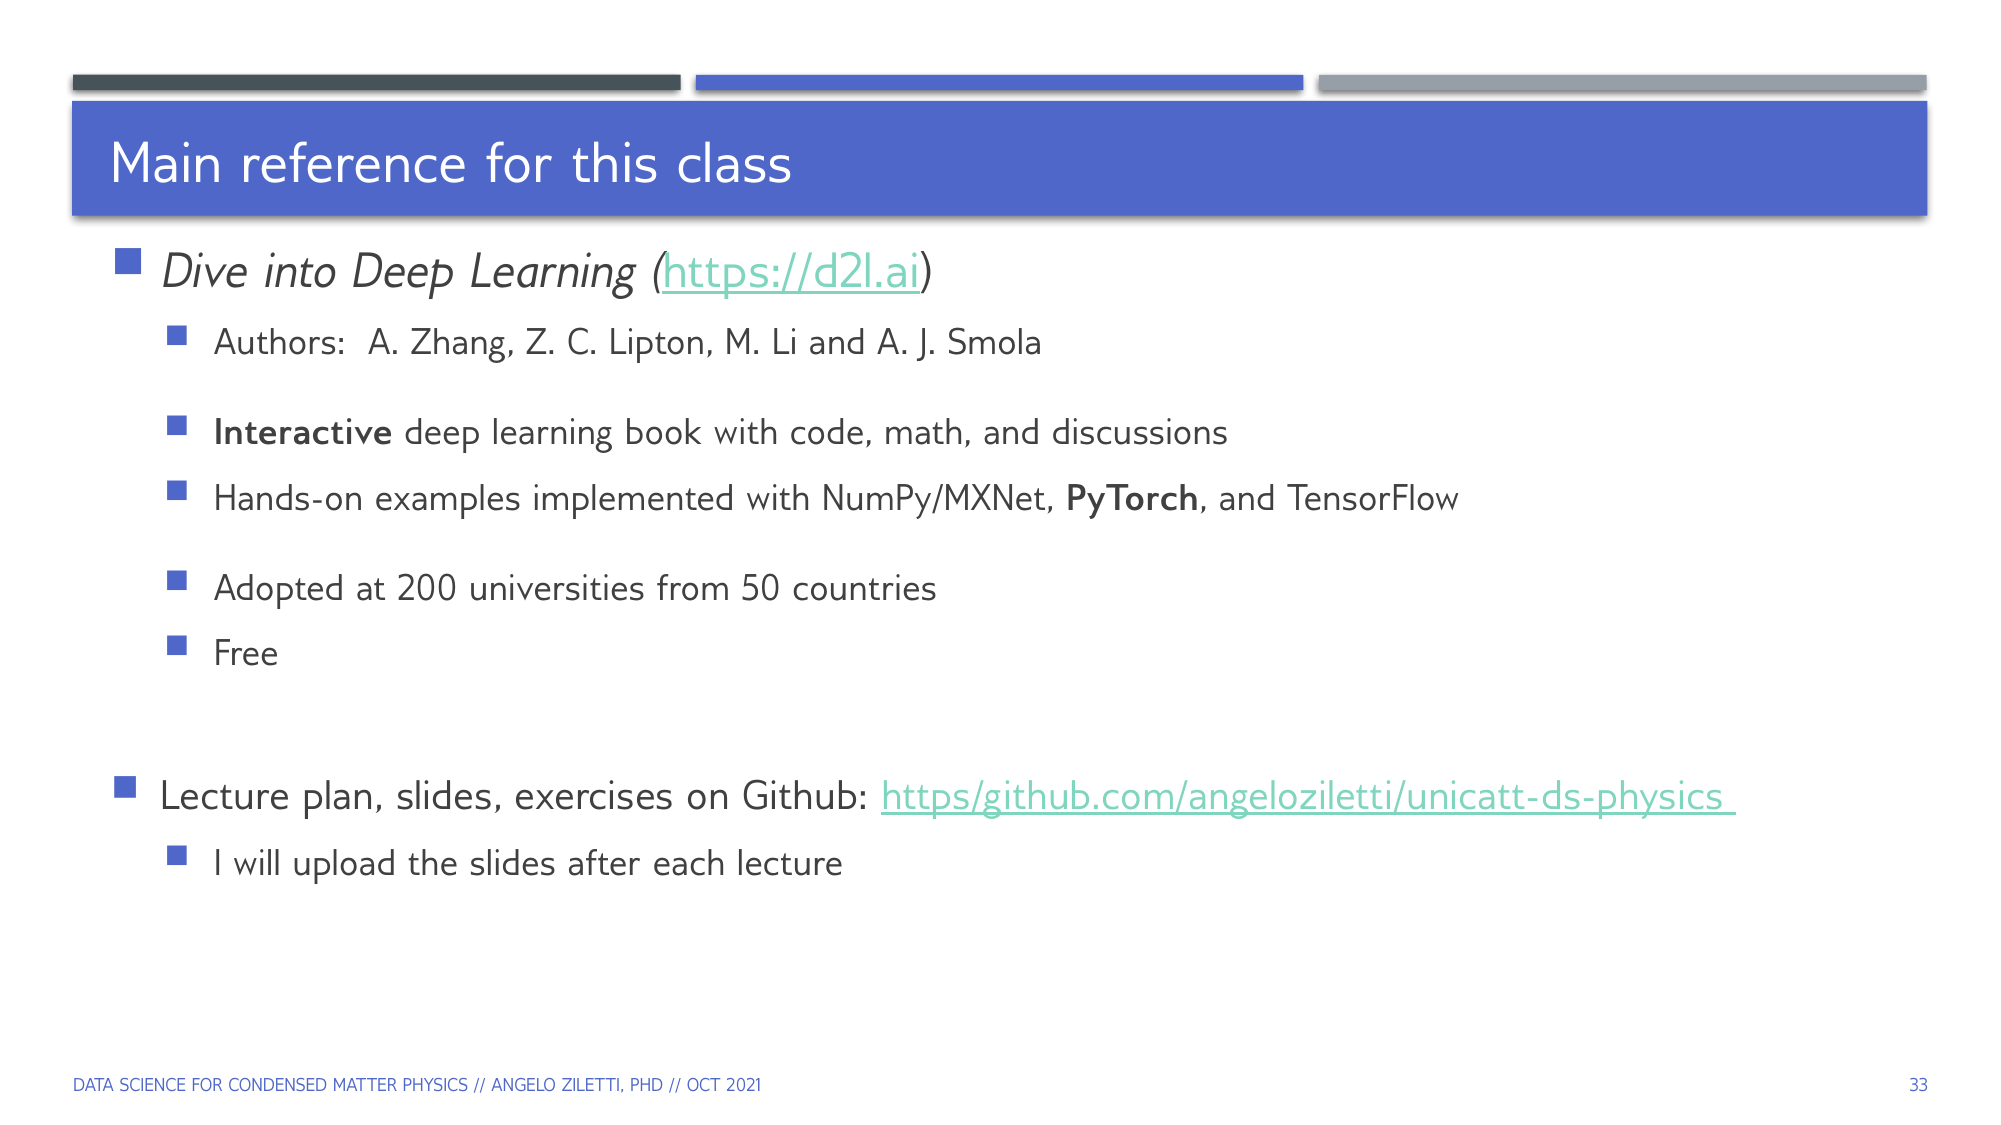

# Main reference for this class
Dive into Deep Learning (https://d2l.ai)
Authors:  A. Zhang, Z. C. Lipton, M. Li and A. J. Smola
Interactive deep learning book with code, math, and discussions
Hands-on examples implemented with NumPy/MXNet, PyTorch, and TensorFlow
Adopted at 200 universities from 50 countries
Free

Lecture plan, slides, exercises on Github: https/github.com/angeloziletti/unicatt-ds-physics
I will upload the slides after each lecture

Data Science for Condensed Matter Physics // Angelo Ziletti, PhD // Oct 2021
33